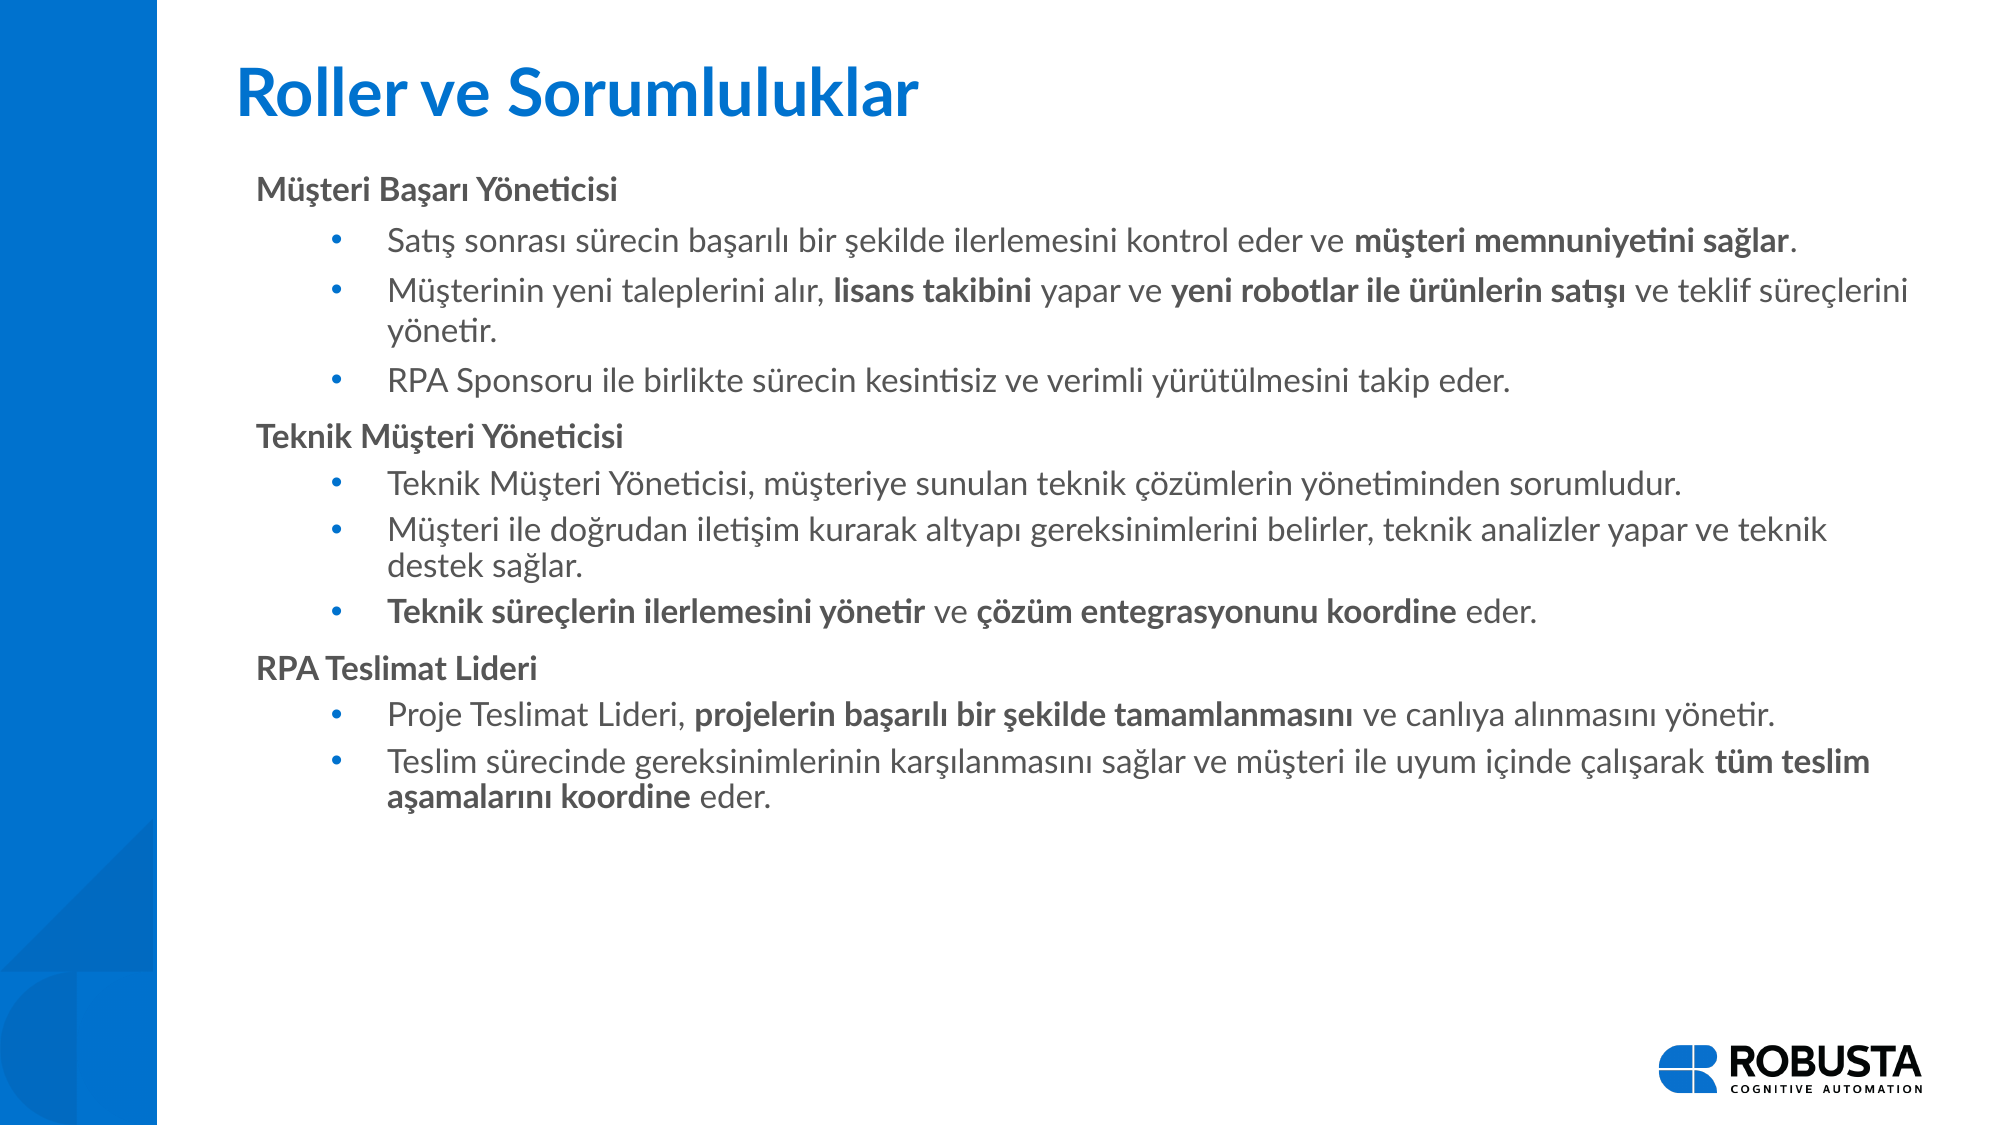

# Roller ve Sorumluluklar
Müşteri Başarı Yöneticisi
Satış sonrası sürecin başarılı bir şekilde ilerlemesini kontrol eder ve müşteri memnuniyetini sağlar.
Müşterinin yeni taleplerini alır, lisans takibini yapar ve yeni robotlar ile ürünlerin satışı ve teklif süreçlerini yönetir.
RPA Sponsoru ile birlikte sürecin kesintisiz ve verimli yürütülmesini takip eder.
Teknik Müşteri Yöneticisi
Teknik Müşteri Yöneticisi, müşteriye sunulan teknik çözümlerin yönetiminden sorumludur.
Müşteri ile doğrudan iletişim kurarak altyapı gereksinimlerini belirler, teknik analizler yapar ve teknik destek sağlar.
Teknik süreçlerin ilerlemesini yönetir ve çözüm entegrasyonunu koordine eder.
RPA Teslimat Lideri
Proje Teslimat Lideri, projelerin başarılı bir şekilde tamamlanmasını ve canlıya alınmasını yönetir.
Teslim sürecinde gereksinimlerinin karşılanmasını sağlar ve müşteri ile uyum içinde çalışarak tüm teslim aşamalarını koordine eder.